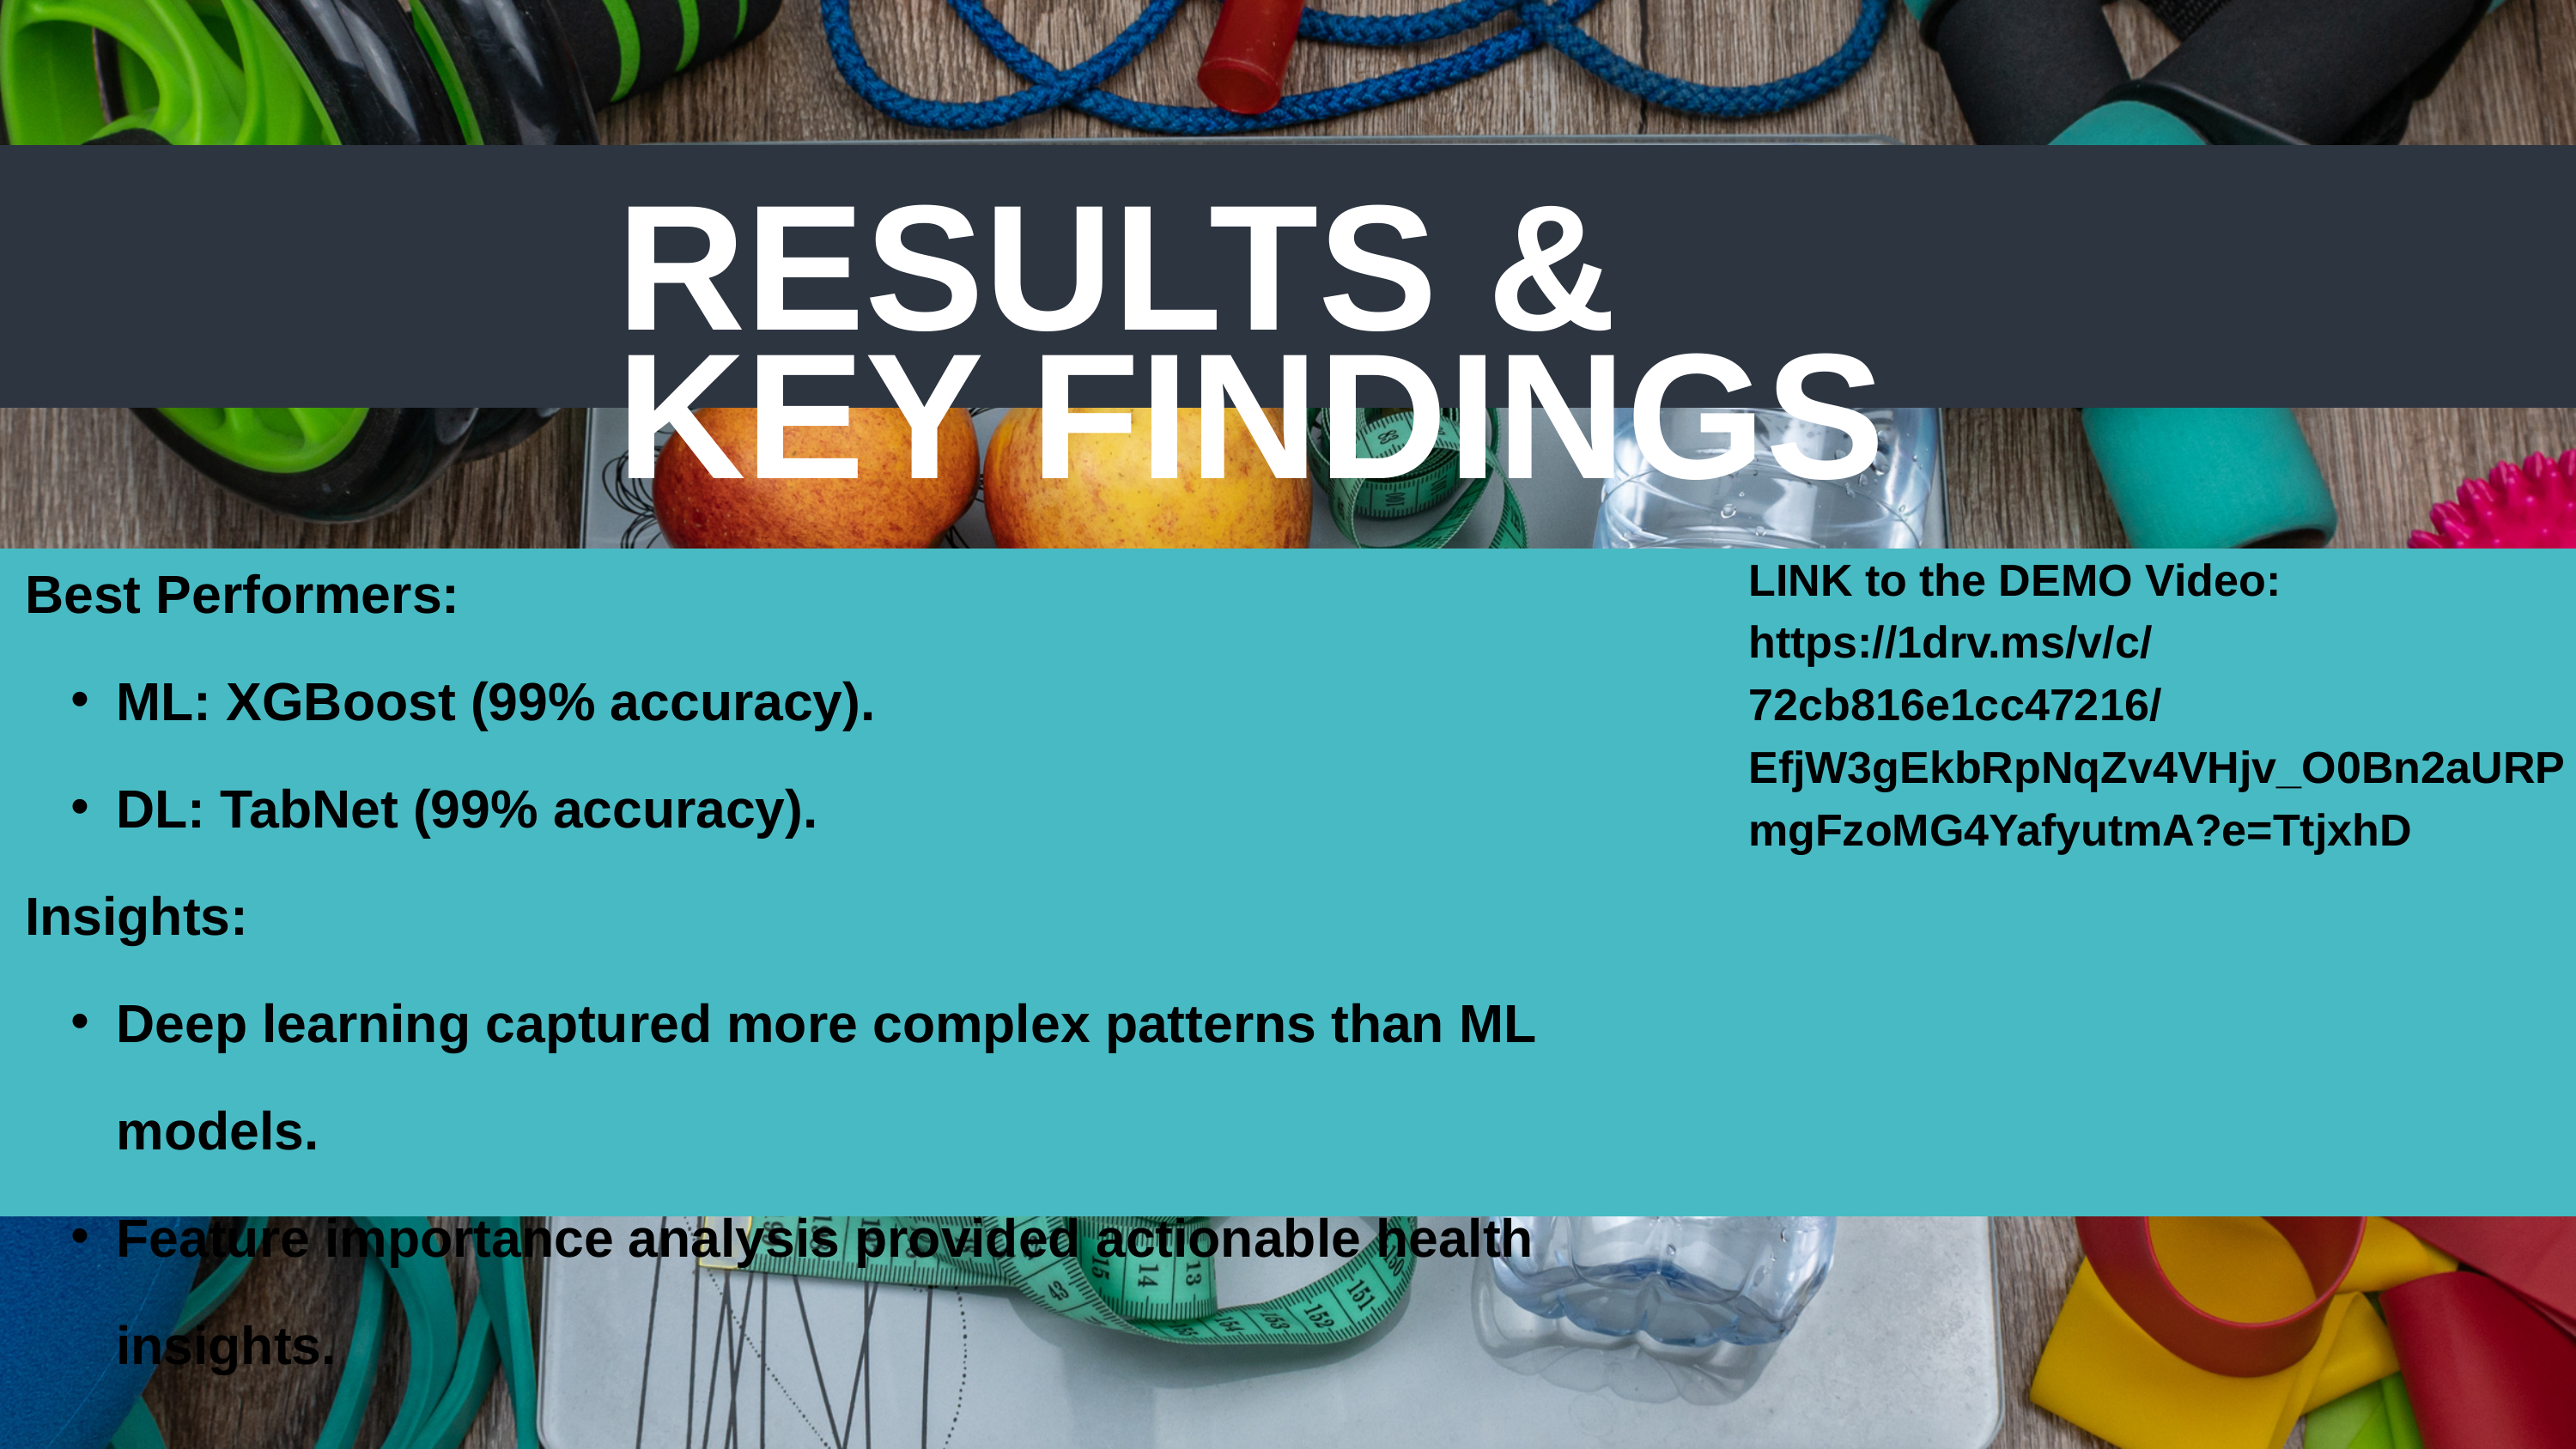

RESULTS & KEY FINDINGS
Best Performers:
ML: XGBoost (99% accuracy).
DL: TabNet (99% accuracy).
Insights:
Deep learning captured more complex patterns than ML models.
Feature importance analysis provided actionable health insights.

LINK to the DEMO Video:
https://1drv.ms/v/c/72cb816e1cc47216/EfjW3gEkbRpNqZv4VHjv_O0Bn2aURPmgFzoMG4YafyutmA?e=TtjxhD